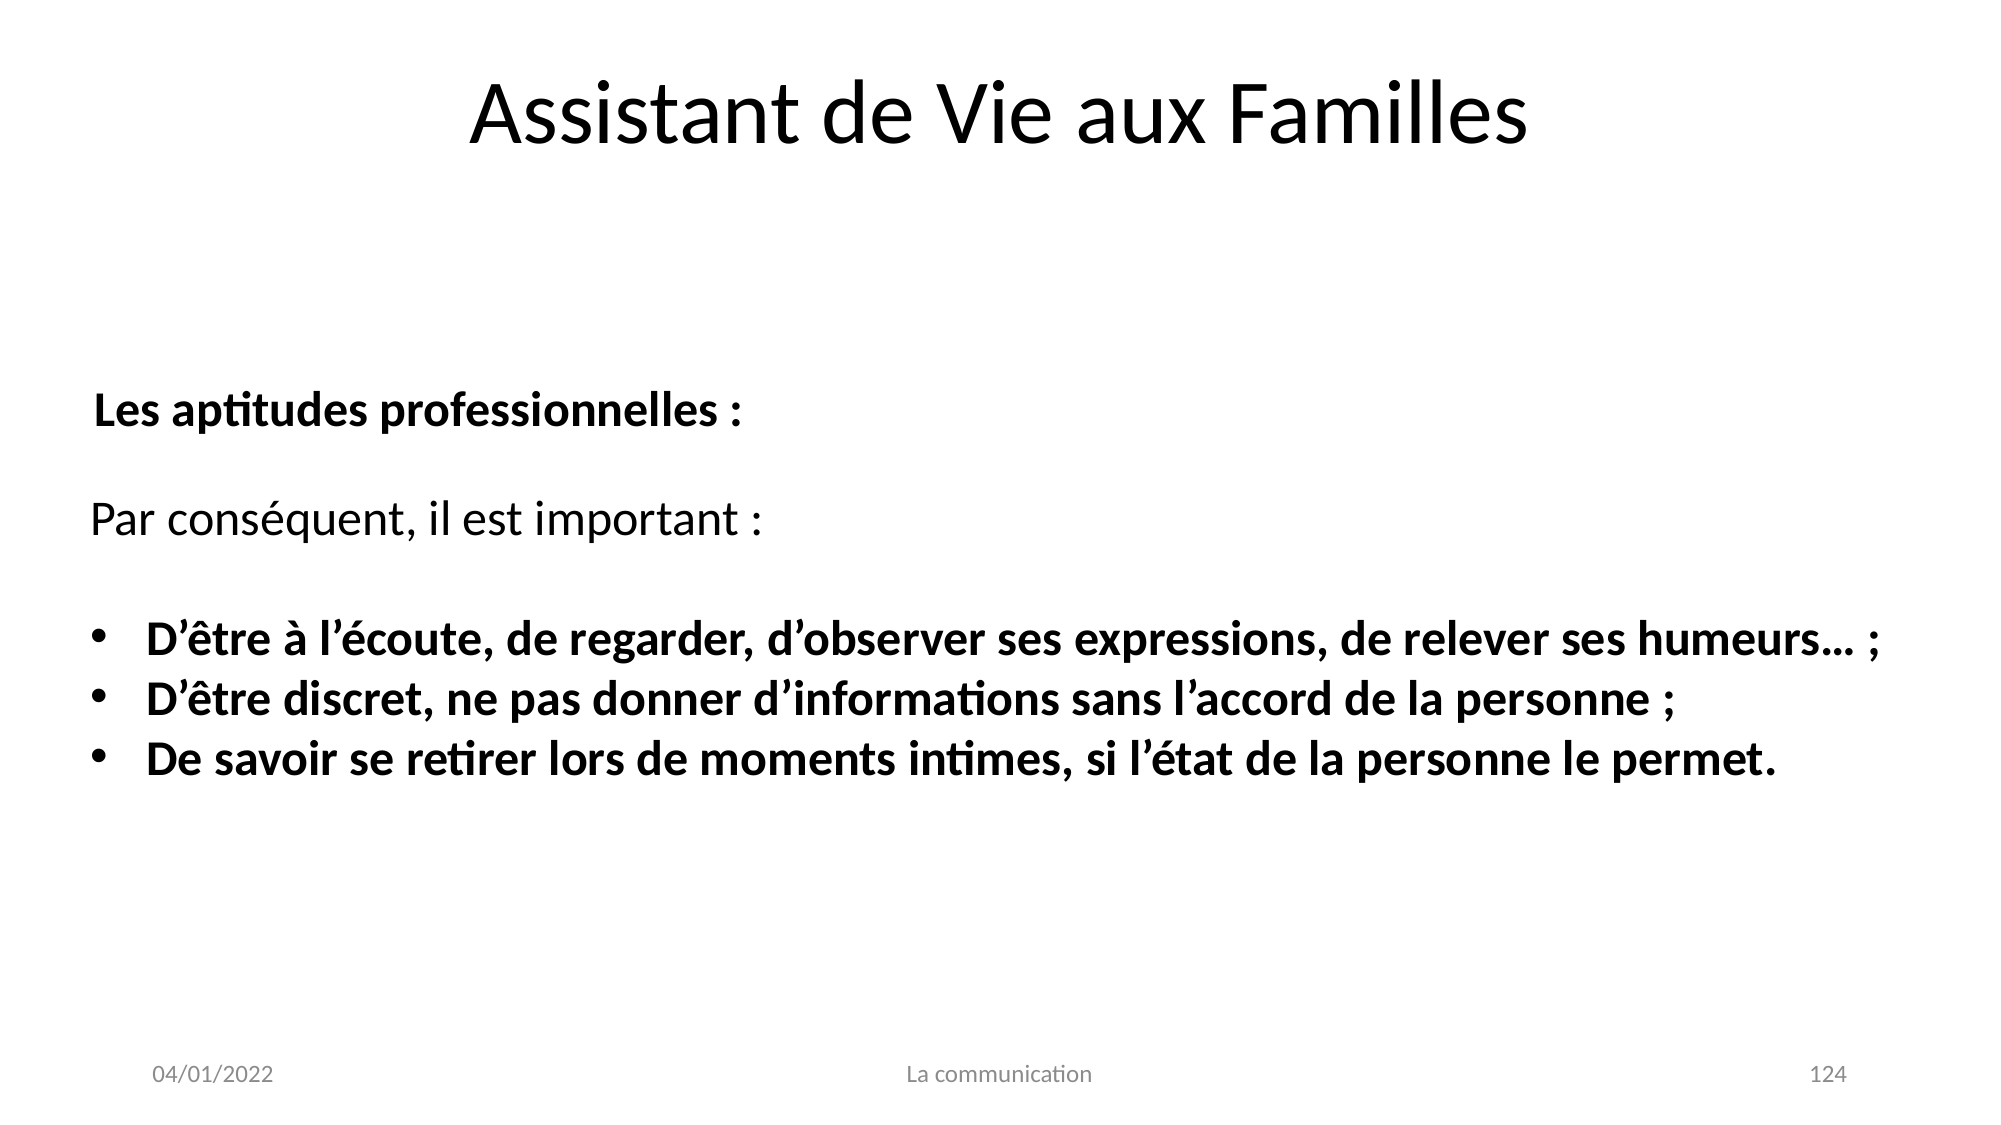

Assistant de Vie aux Familles
Les aptitudes professionnelles :
Par conséquent, il est important :

D’être à l’écoute, de regarder, d’observer ses expressions, de relever ses humeurs… ;
D’être discret, ne pas donner d’informations sans l’accord de la personne ;
De savoir se retirer lors de moments intimes, si l’état de la personne le permet.
04/01/2022
La communication
124